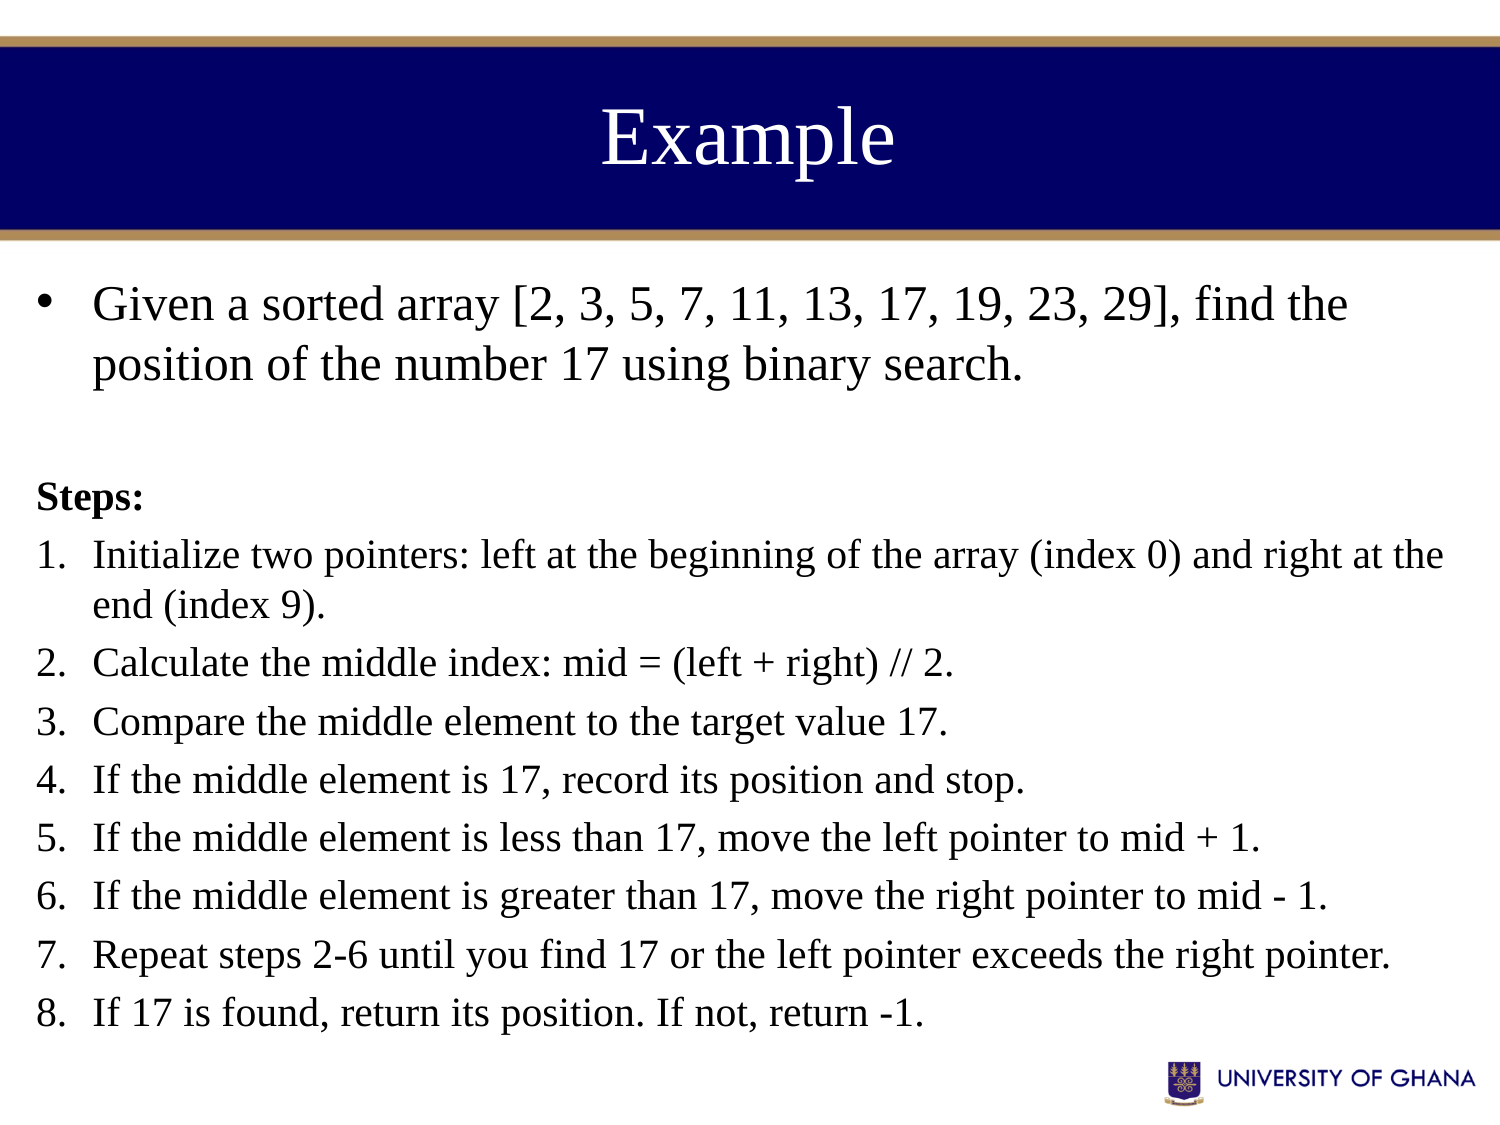

# Example
Given a sorted array [2, 3, 5, 7, 11, 13, 17, 19, 23, 29], find the position of the number 17 using binary search.

Steps:
Initialize two pointers: left at the beginning of the array (index 0) and right at the end (index 9).
Calculate the middle index: mid = (left + right) // 2.
Compare the middle element to the target value 17.
If the middle element is 17, record its position and stop.
If the middle element is less than 17, move the left pointer to mid + 1.
If the middle element is greater than 17, move the right pointer to mid - 1.
Repeat steps 2-6 until you find 17 or the left pointer exceeds the right pointer.
If 17 is found, return its position. If not, return -1.